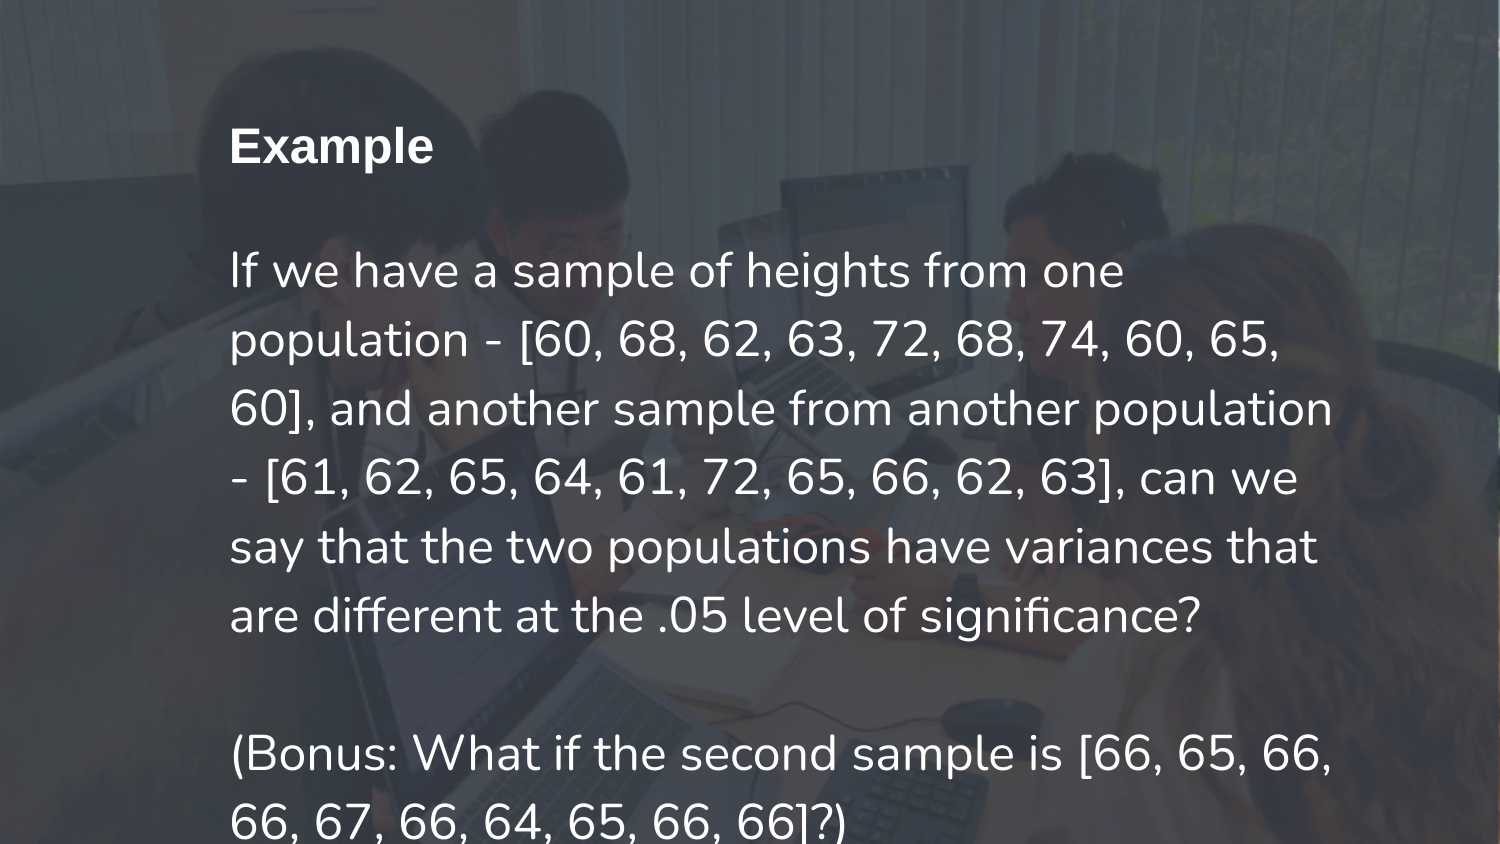

# Example
If we have a sample of heights from one population - [60, 68, 62, 63, 72, 68, 74, 60, 65, 60], and another sample from another population - [61, 62, 65, 64, 61, 72, 65, 66, 62, 63], can we say that the two populations have variances that are different at the .05 level of significance?

(Bonus: What if the second sample is [66, 65, 66, 66, 67, 66, 64, 65, 66, 66]?)